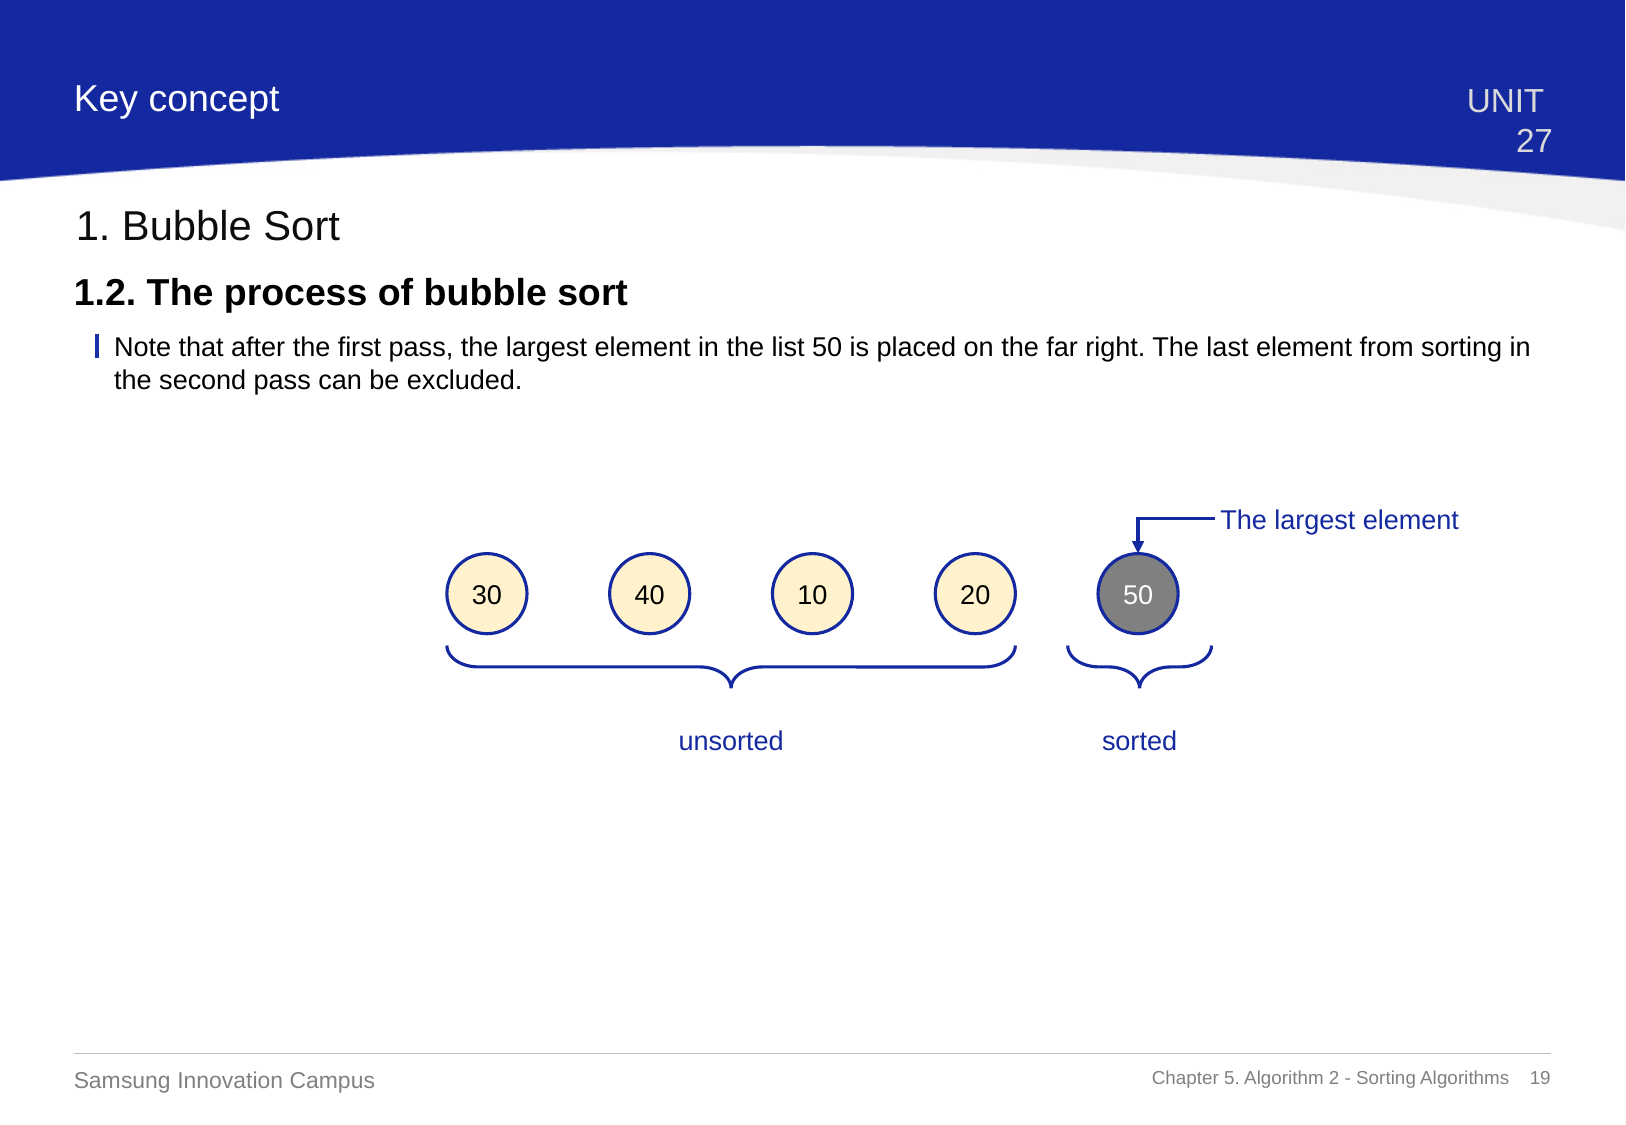

Key concept
UNIT  27
1. Bubble Sort
1.2. The process of bubble sort
Note that after the first pass, the largest element in the list 50 is placed on the far right. The last element from sorting in the second pass can be excluded.

The largest element
50
20
10
40
30

unsorted
sorted